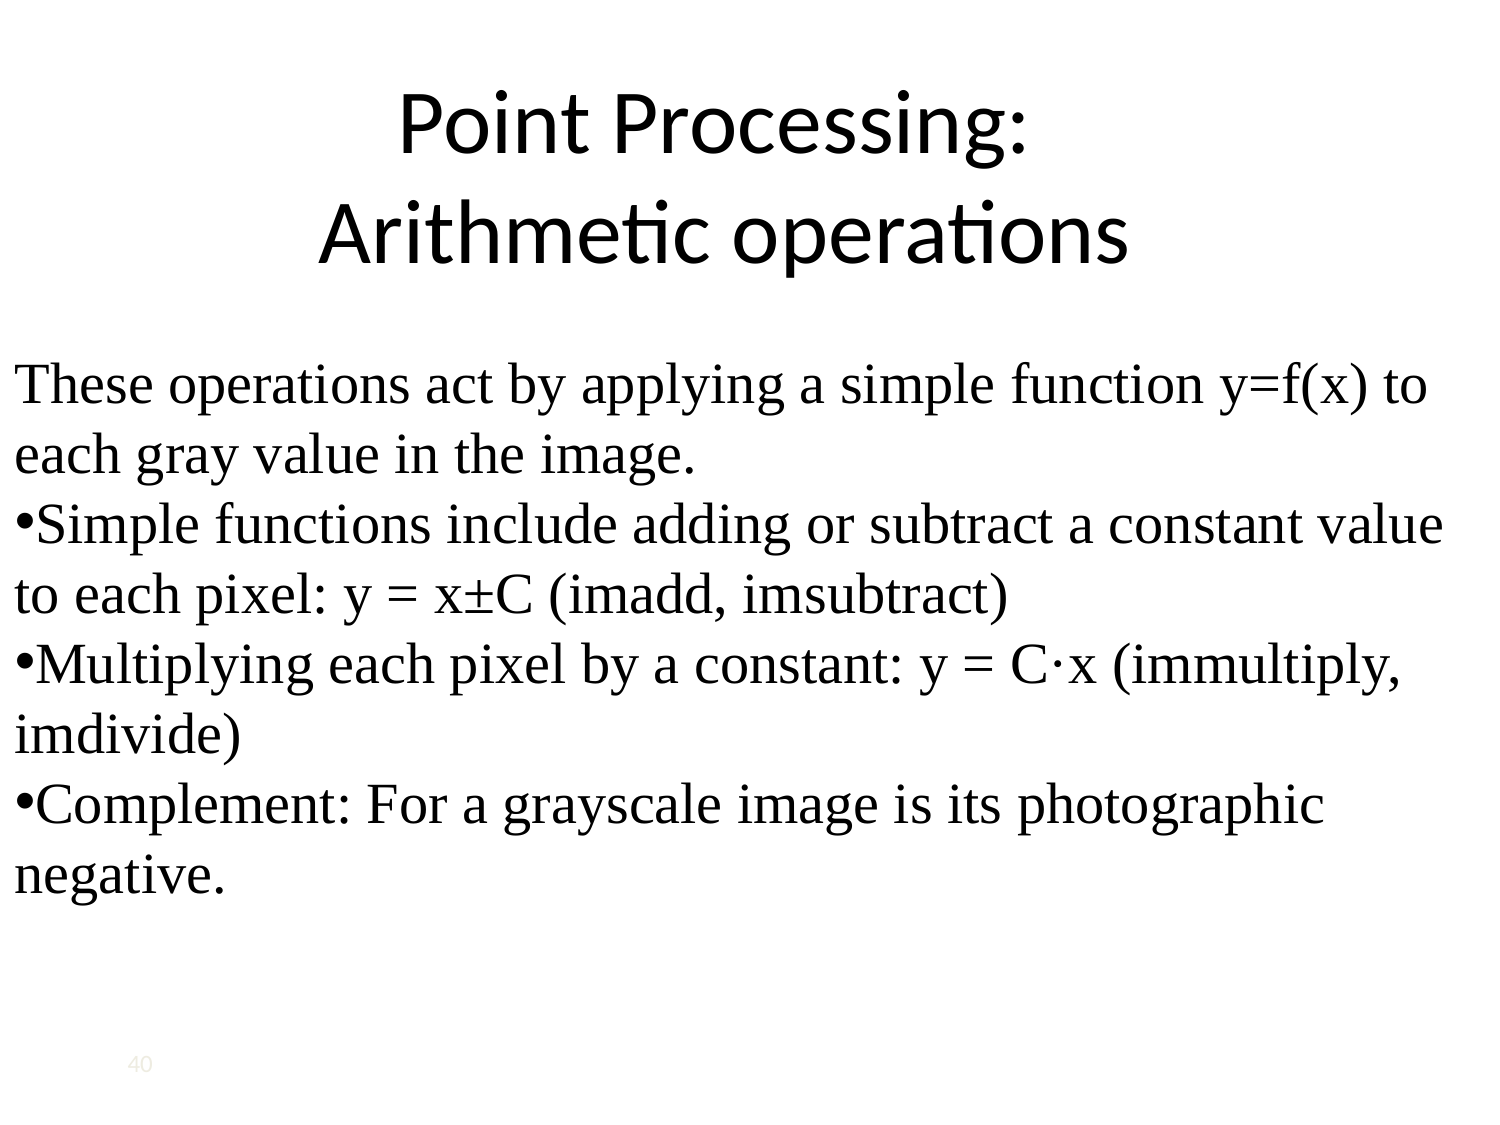

Point Processing:
Arithmetic operations
These operations act by applying a simple function y=f(x) to each gray value in the image.
Simple functions include adding or subtract a constant value to each pixel: y = x±C (imadd, imsubtract)
Multiplying each pixel by a constant: y = C·x (immultiply, imdivide)
Complement: For a grayscale image is its photographic negative.
40